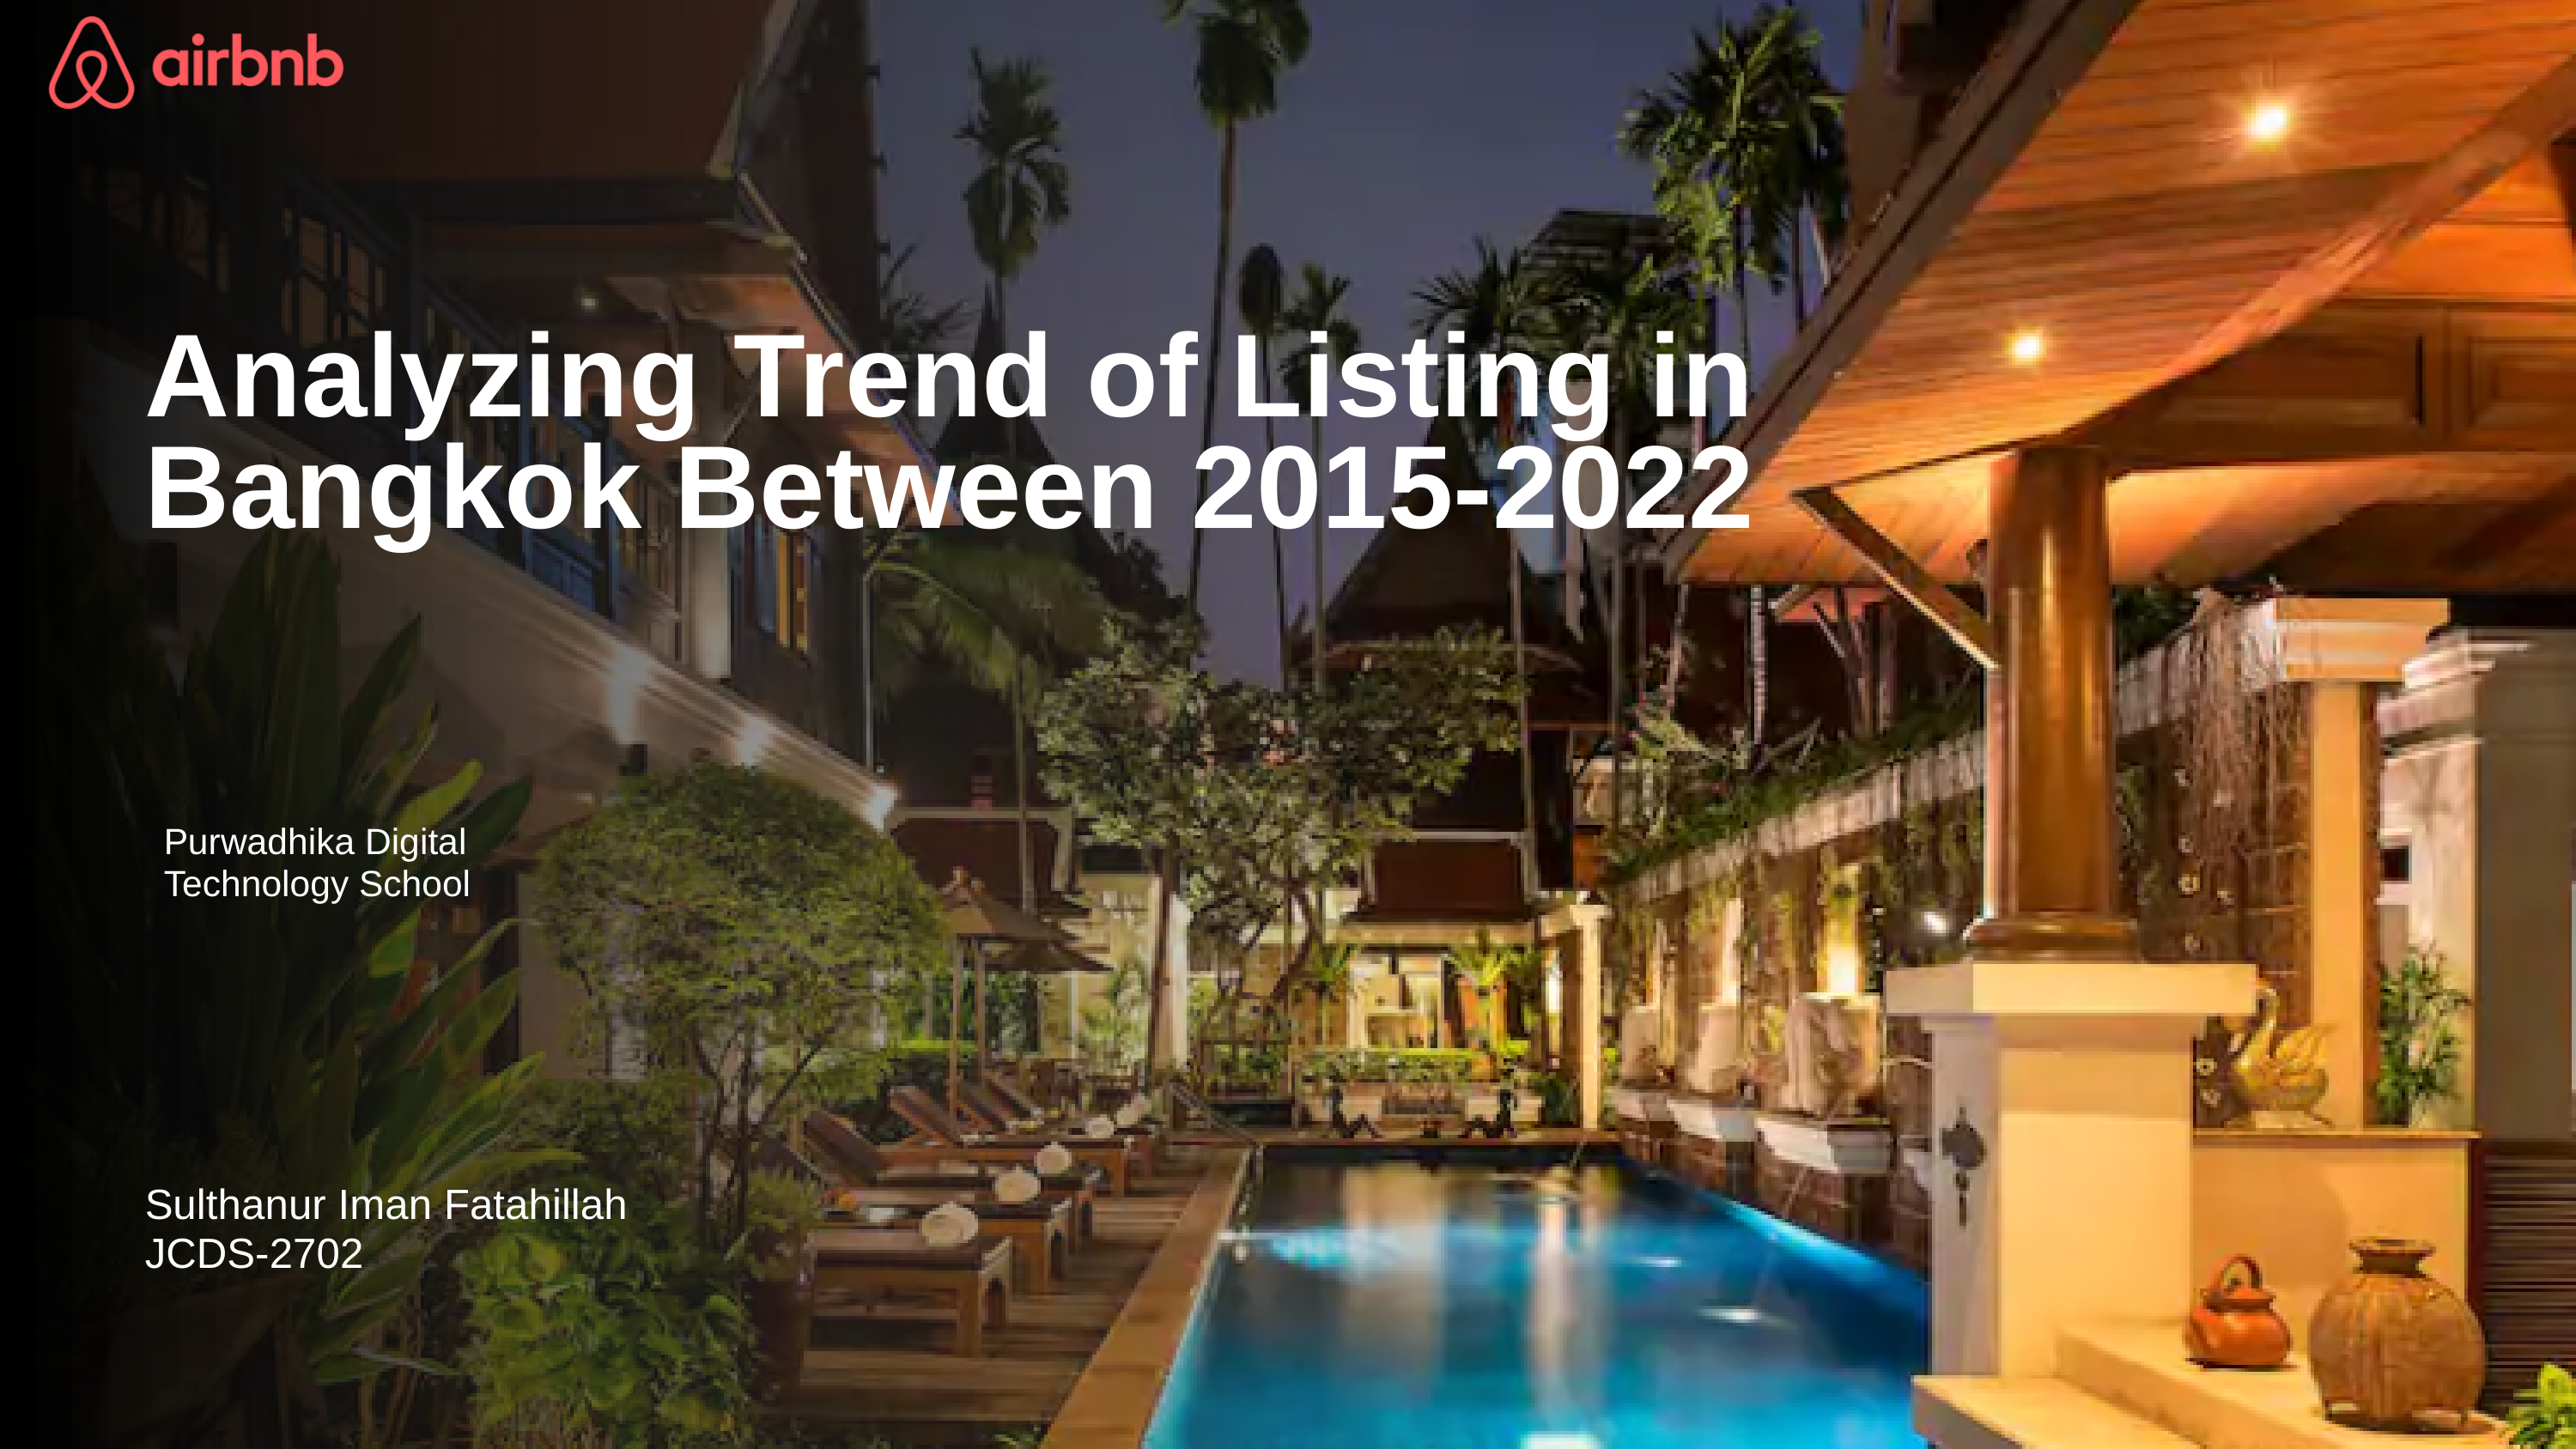

Analyzing Trend of Listing in Bangkok Between 2015-2022

Purwadhika Digital Technology School
Sulthanur Iman Fatahillah JCDS-2702